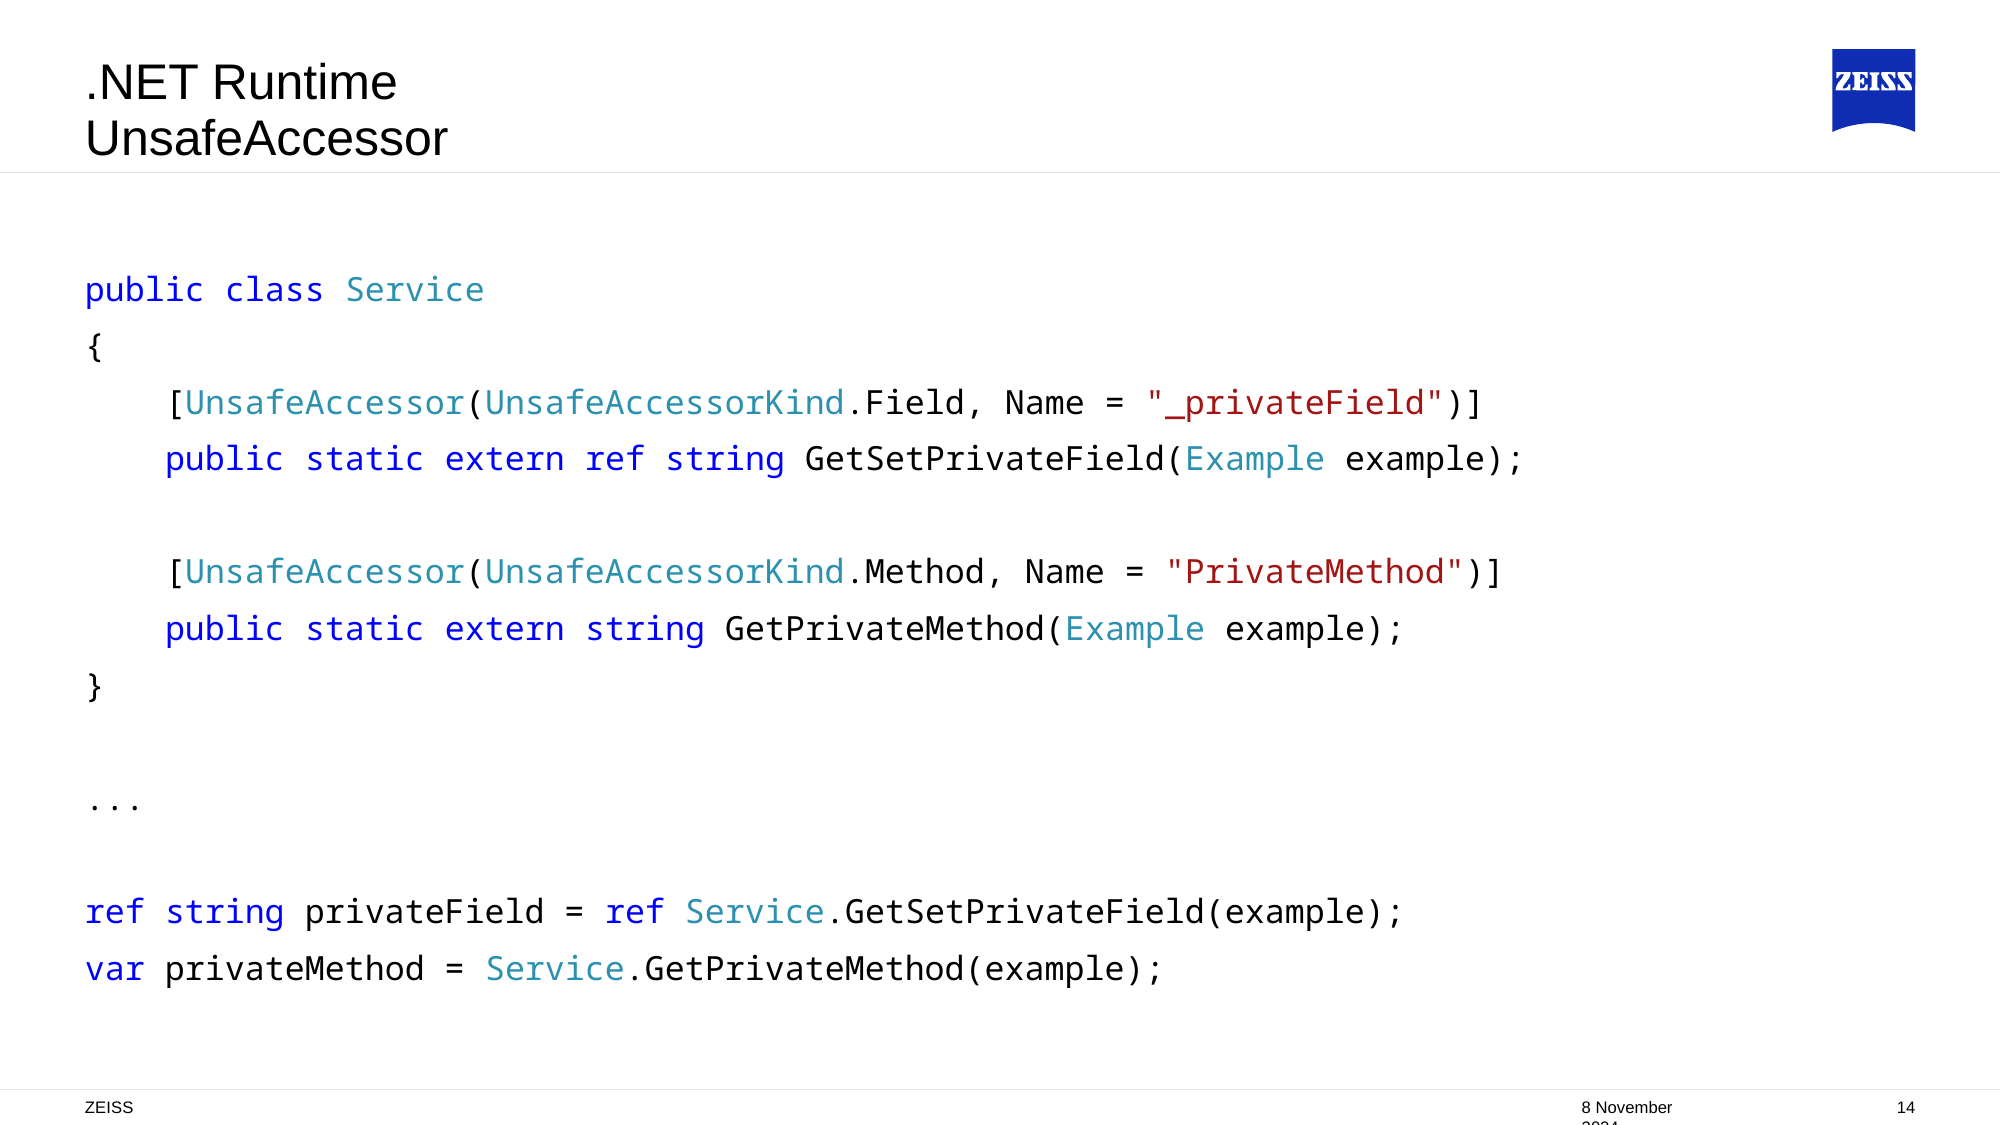

# .NET Runtime
UnsafeAccessor
public class Service
{
    [UnsafeAccessor(UnsafeAccessorKind.Field, Name = "_privateField")]
    public static extern ref string GetSetPrivateField(Example example);

    [UnsafeAccessor(UnsafeAccessorKind.Method, Name = "PrivateMethod")]
    public static extern string GetPrivateMethod(Example example);
}

...

ref string privateField = ref Service.GetSetPrivateField(example);
var privateMethod = Service.GetPrivateMethod(example);
ZEISS
8 November 2024
14